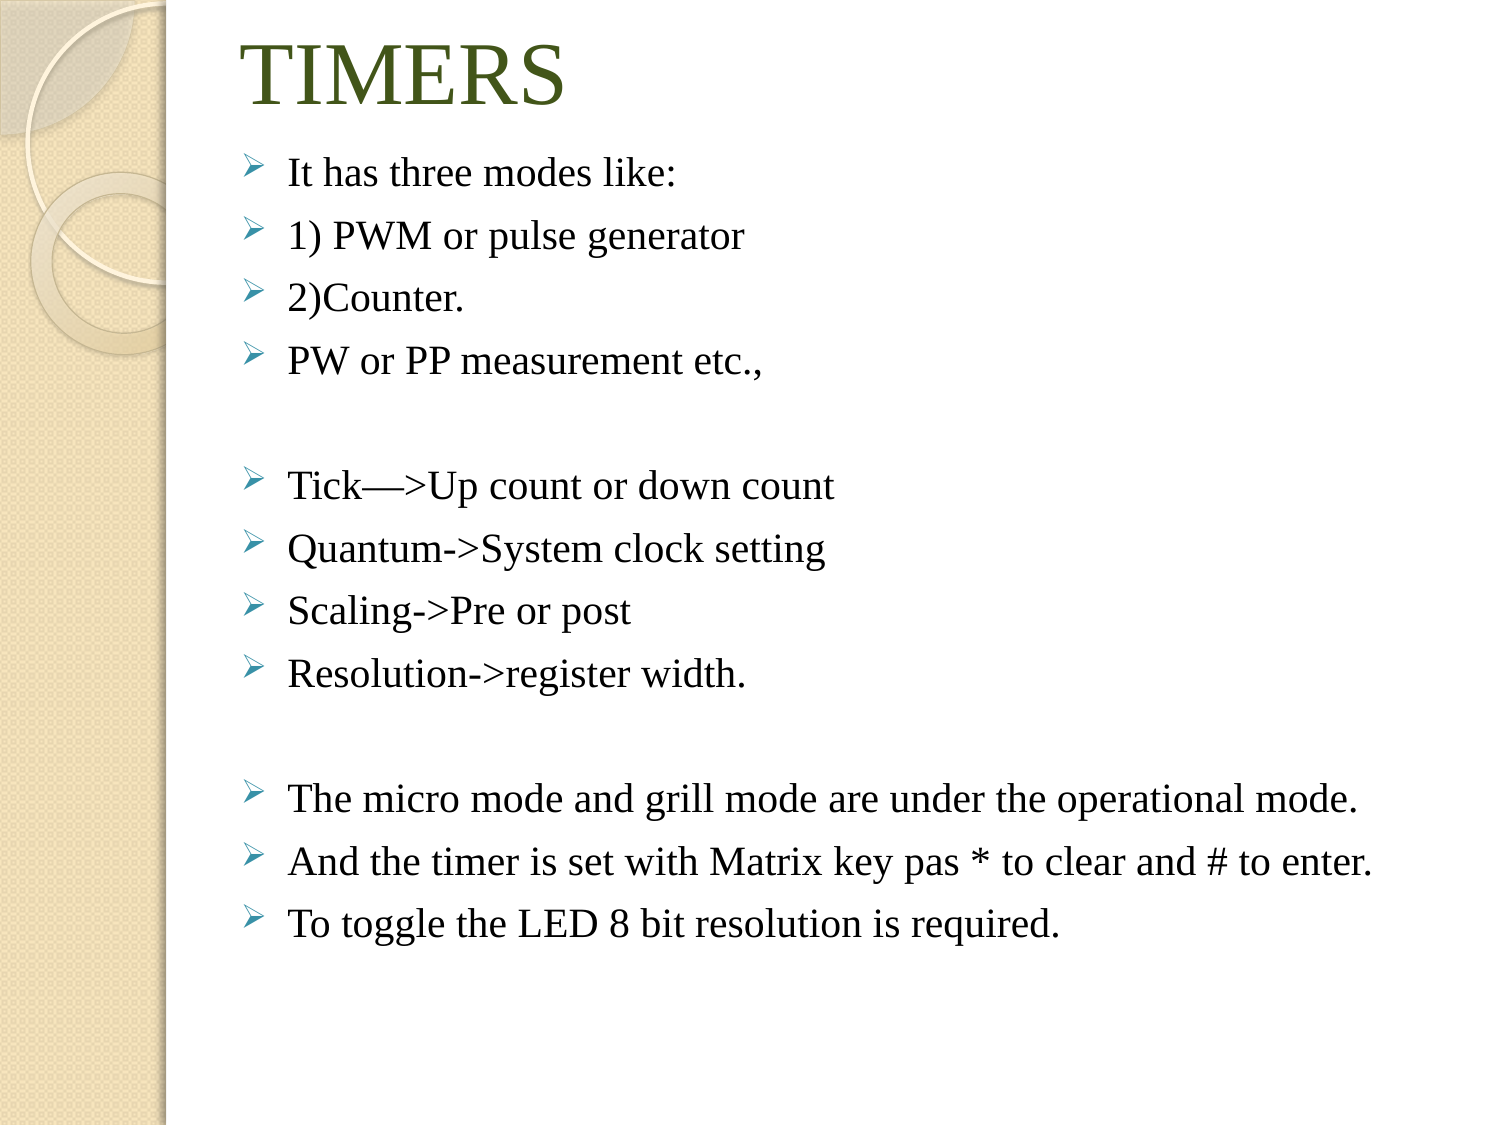

# TIMERS
It has three modes like:
1) PWM or pulse generator
2)Counter.
PW or PP measurement etc.,

Tick—>Up count or down count
Quantum->System clock setting
Scaling->Pre or post
Resolution->register width.

The micro mode and grill mode are under the operational mode.
And the timer is set with Matrix key pas * to clear and # to enter.
To toggle the LED 8 bit resolution is required.